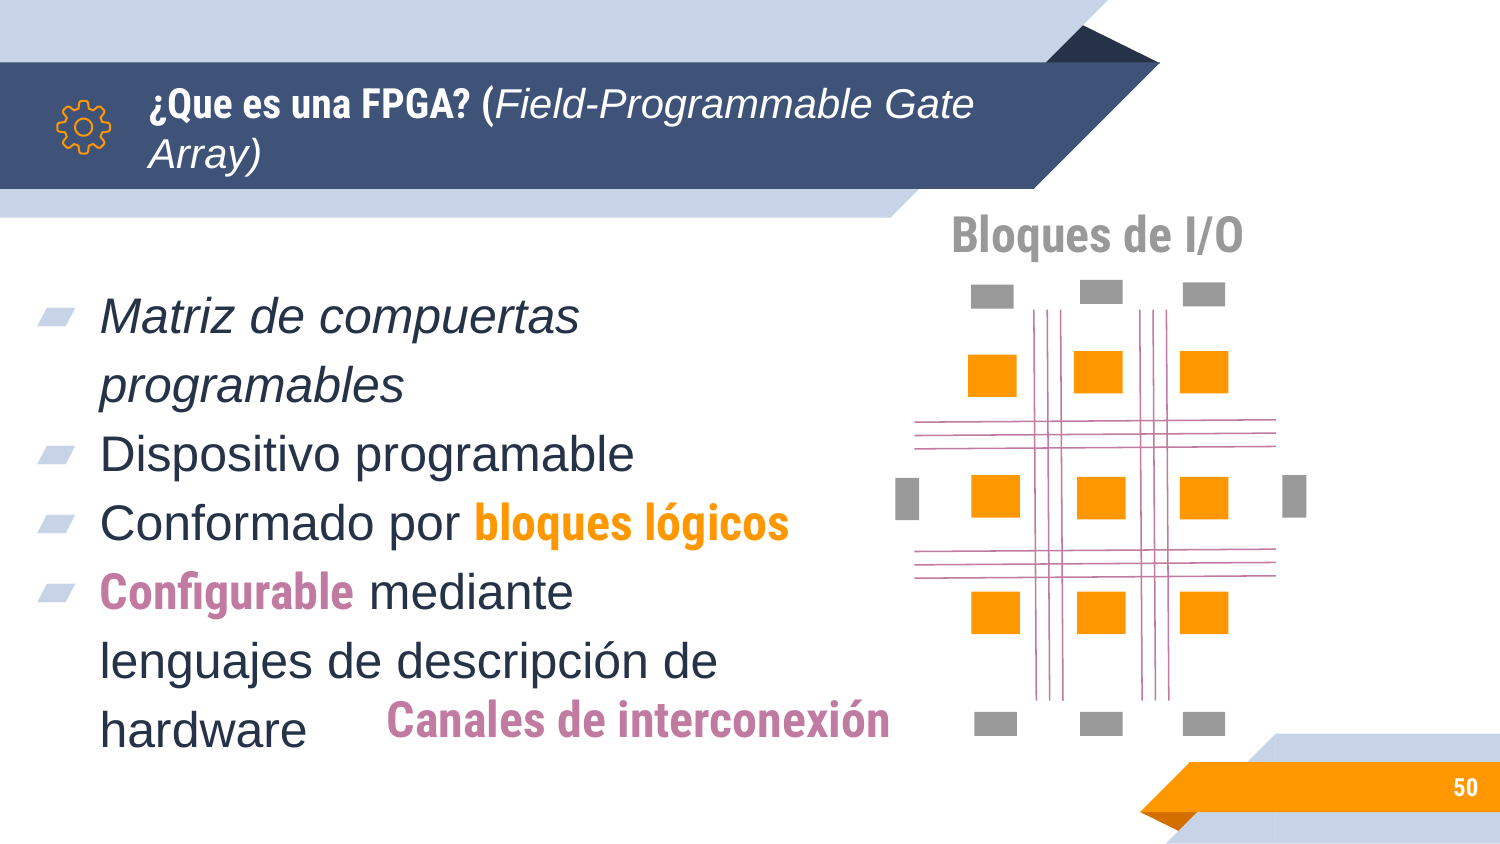

# ¿Que es una FPGA? (Field-Programmable Gate Array)

Bloques de I/O

Matriz de compuertas programables
Dispositivo programable
Conformado por bloques lógicos
Configurable mediante lenguajes de descripción de hardware

Canales de interconexión
50